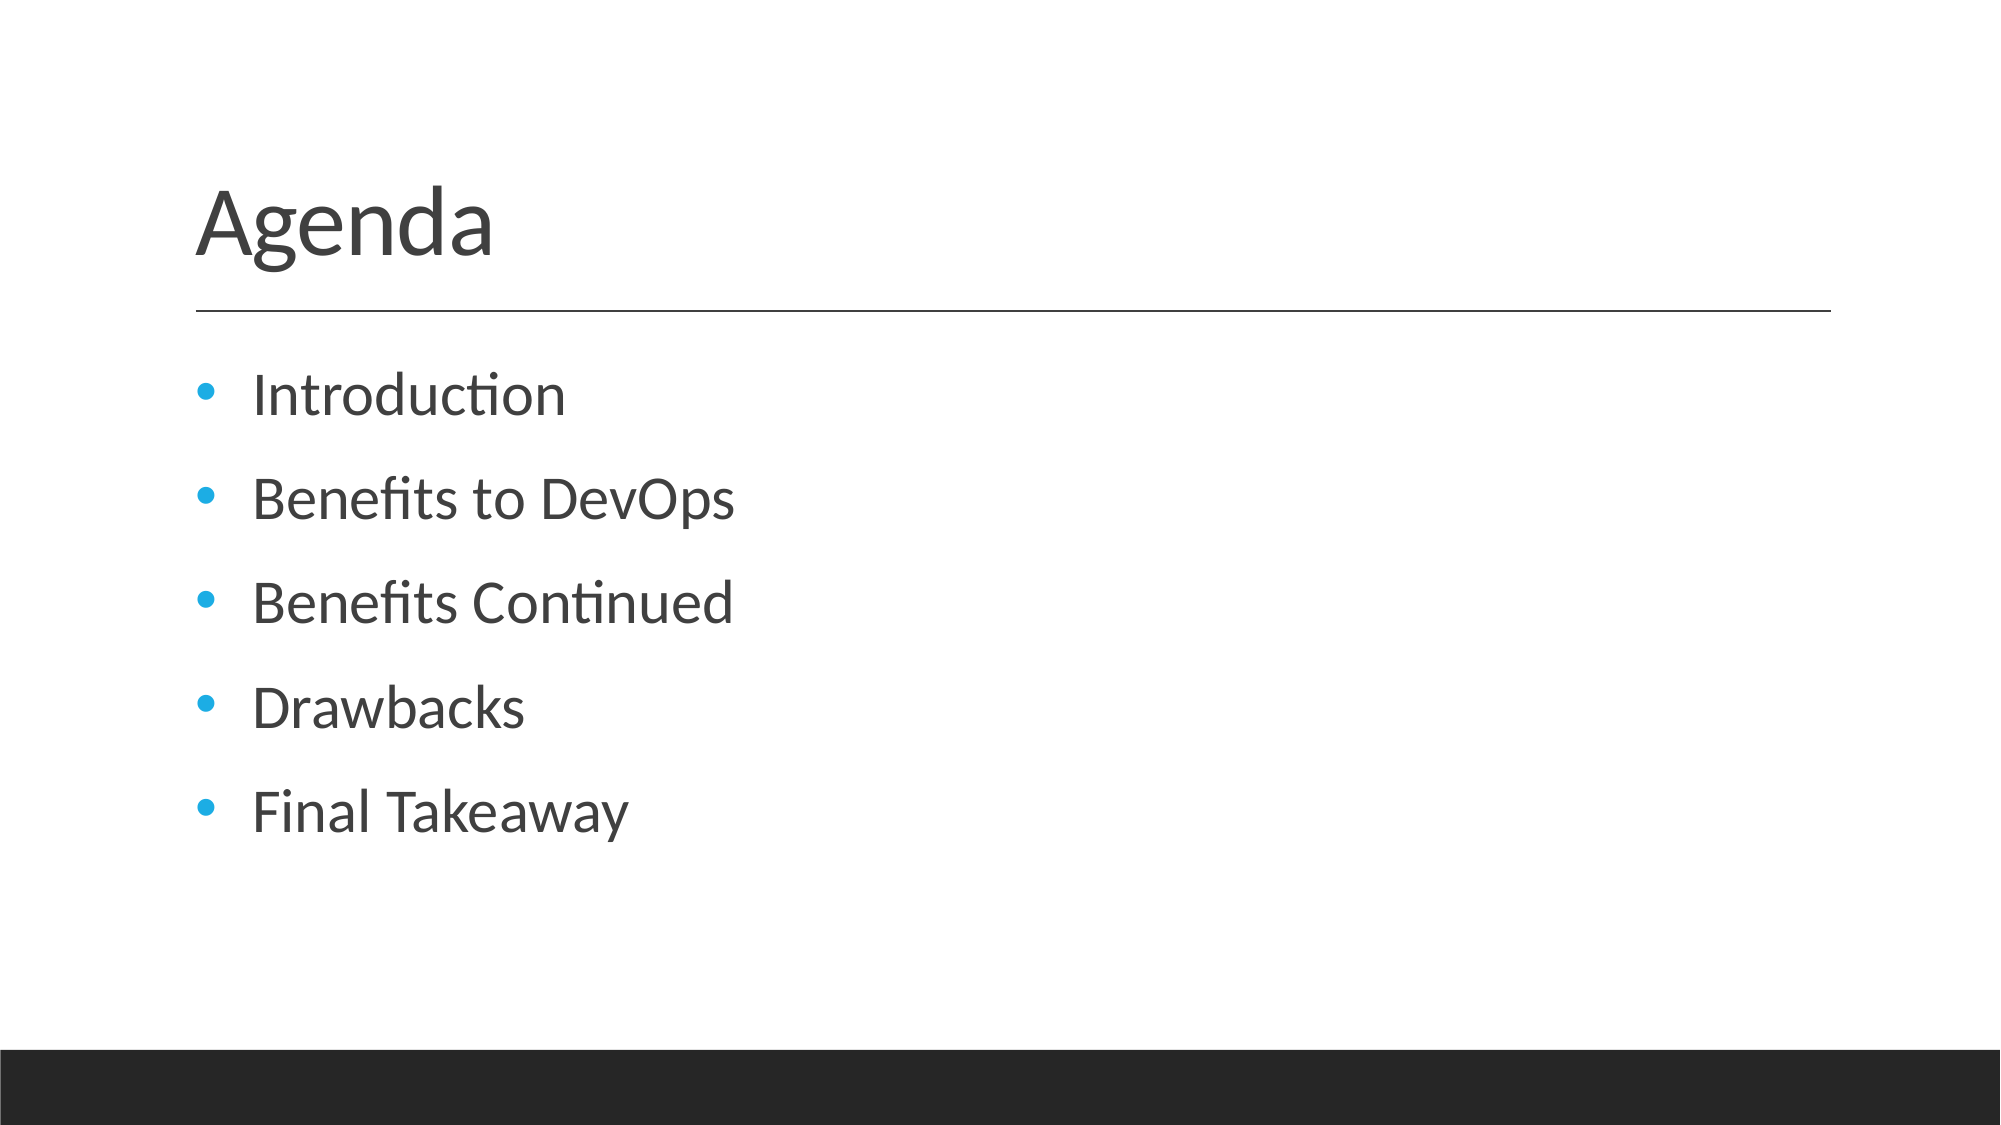

# Agenda
Introduction
Benefits to DevOps
Benefits Continued
Drawbacks
Final Takeaway